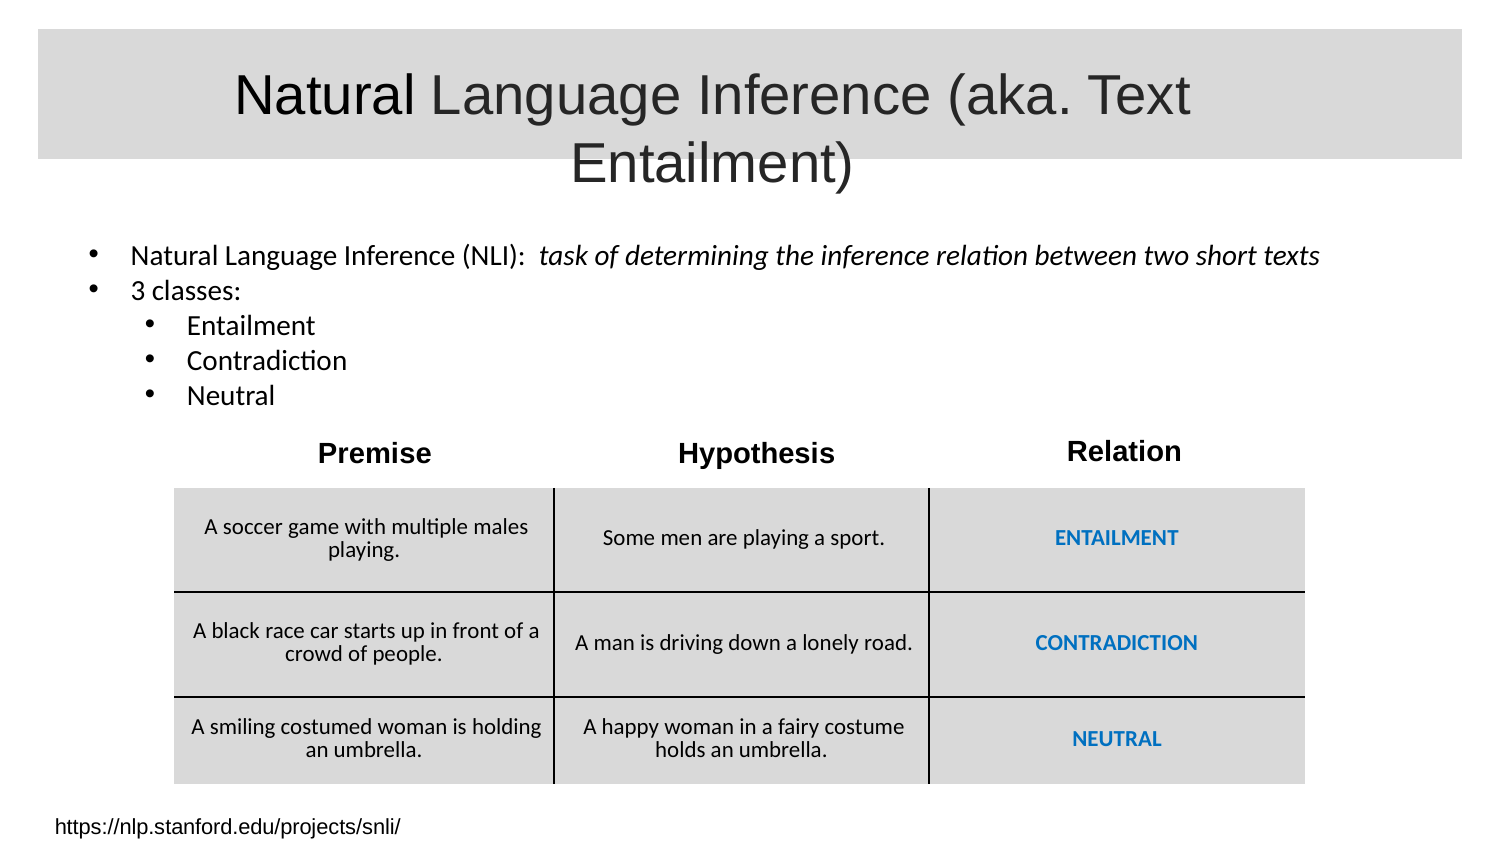

Natural Language Inference (aka. Text Entailment)

Natural Language Inference (NLI):  task of determining the inference relation between two short texts
3 classes:
Entailment
Contradiction
Neutral
Relation
Premise
Hypothesis
| A soccer game with multiple males playing. | Some men are playing a sport. | Entailment |
| --- | --- | --- |
| A black race car starts up in front of a crowd of people. | A man is driving down a lonely road. | Contradiction |
| A smiling costumed woman is holding an umbrella. | A happy woman in a fairy costume holds an umbrella. | Neutral |
https://nlp.stanford.edu/projects/snli/